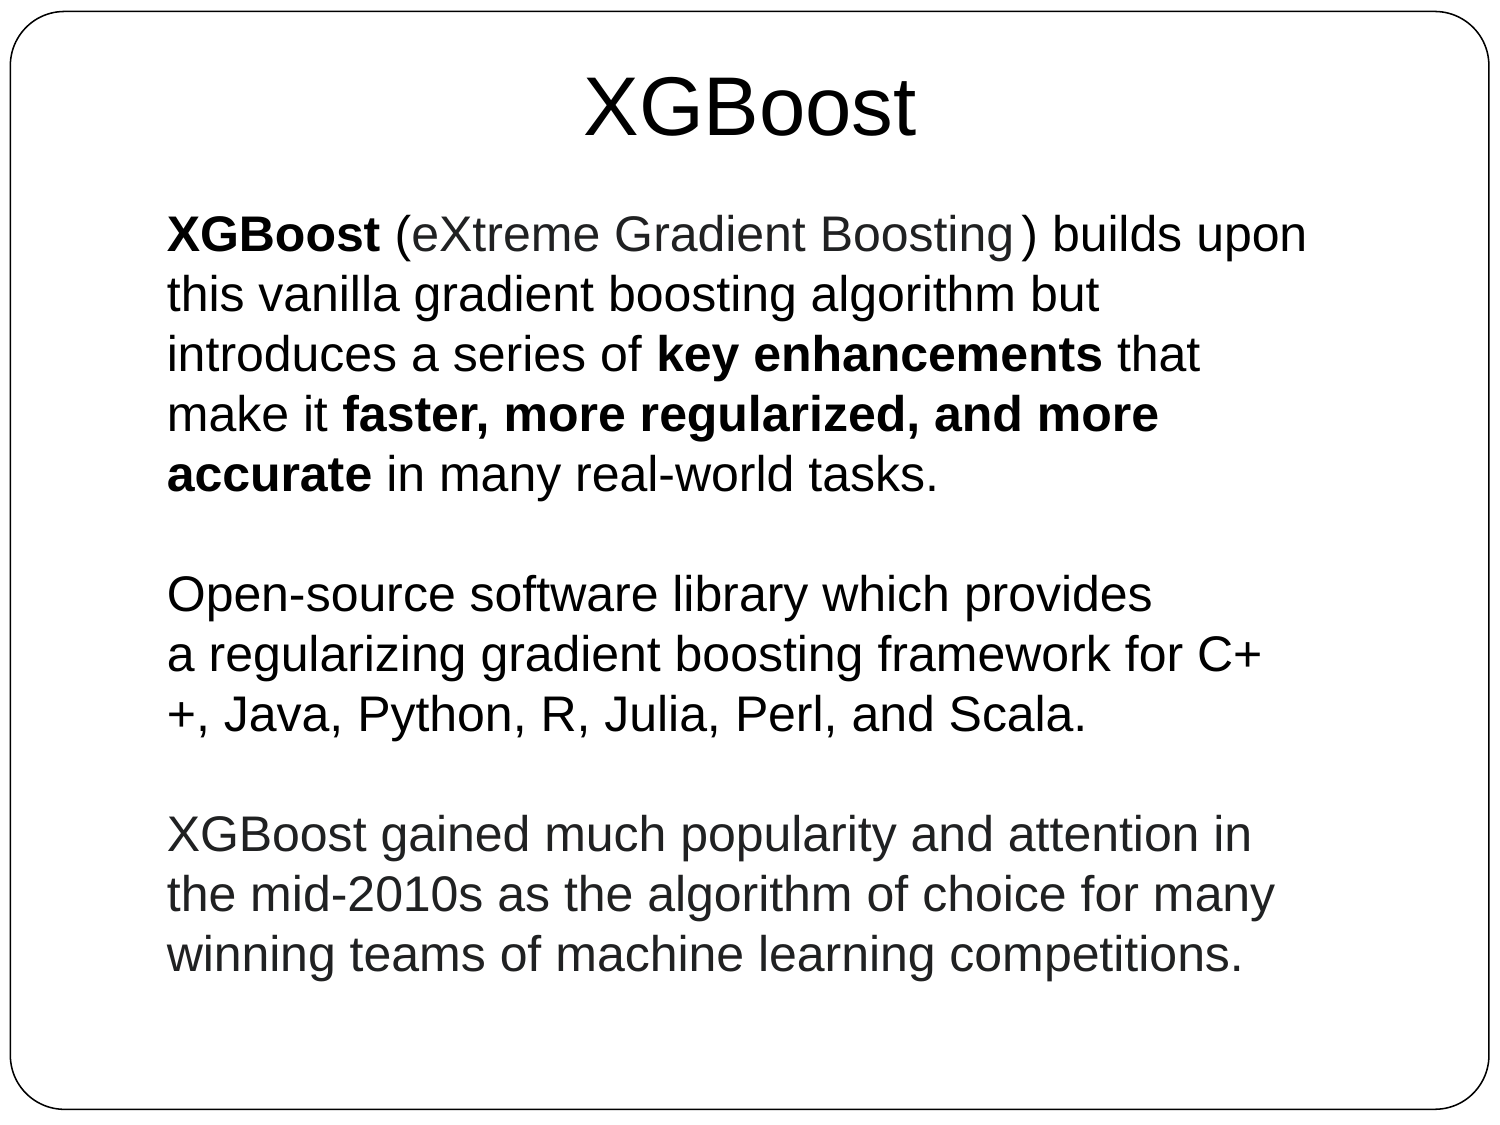

# XGBoost
XGBoost (eXtreme Gradient Boosting ) builds upon this vanilla gradient boosting algorithm but introduces a series of key enhancements that make it faster, more regularized, and more accurate in many real-world tasks.

Open-source software library which provides a regularizing gradient boosting framework for C++, Java, Python, R, Julia, Perl, and Scala.

XGBoost gained much popularity and attention in the mid-2010s as the algorithm of choice for many winning teams of machine learning competitions.